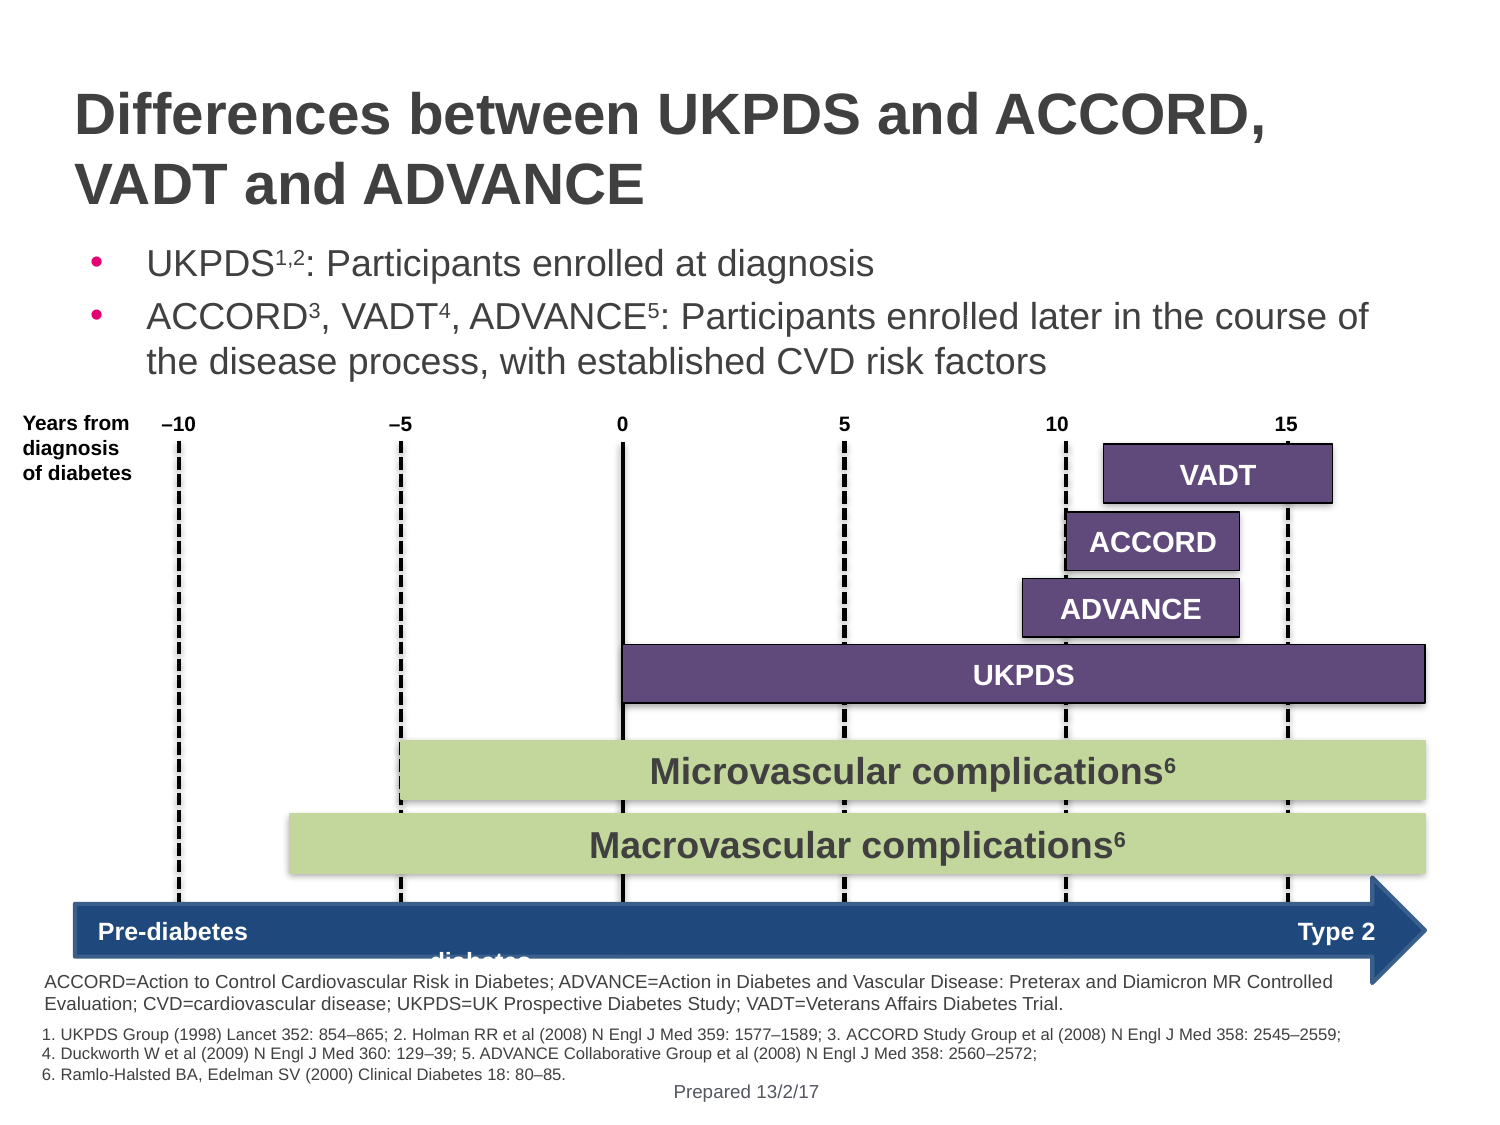

# Differences between UKPDS and ACCORD, VADT and ADVANCE
UKPDS1,2: Participants enrolled at diagnosis
ACCORD3, VADT4, ADVANCE5: Participants enrolled later in the course of the disease process, with established CVD risk factors

–10
–5
0
5
10
15
Years from diagnosis
of diabetes
VADT

ACCORD
ADVANCE
UKPDS
Microvascular complications6
Macrovascular complications6

Pre-diabetes							Type 2 diabetes
ACCORD=Action to Control Cardiovascular Risk in Diabetes; ADVANCE=Action in Diabetes and Vascular Disease: Preterax and Diamicron MR Controlled Evaluation; CVD=cardiovascular disease; UKPDS=UK Prospective Diabetes Study; VADT=Veterans Affairs Diabetes Trial.
1. UKPDS Group (1998) Lancet 352: 854–865; 2. Holman RR et al (2008) N Engl J Med 359: 1577–1589; 3. ACCORD Study Group et al (2008) N Engl J Med 358: 2545–2559;
4. Duckworth W et al (2009) N Engl J Med 360: 129–39; 5. ADVANCE Collaborative Group et al (2008) N Engl J Med 358: 2560–2572;
6. Ramlo-Halsted BA, Edelman SV (2000) Clinical Diabetes 18: 80–85.